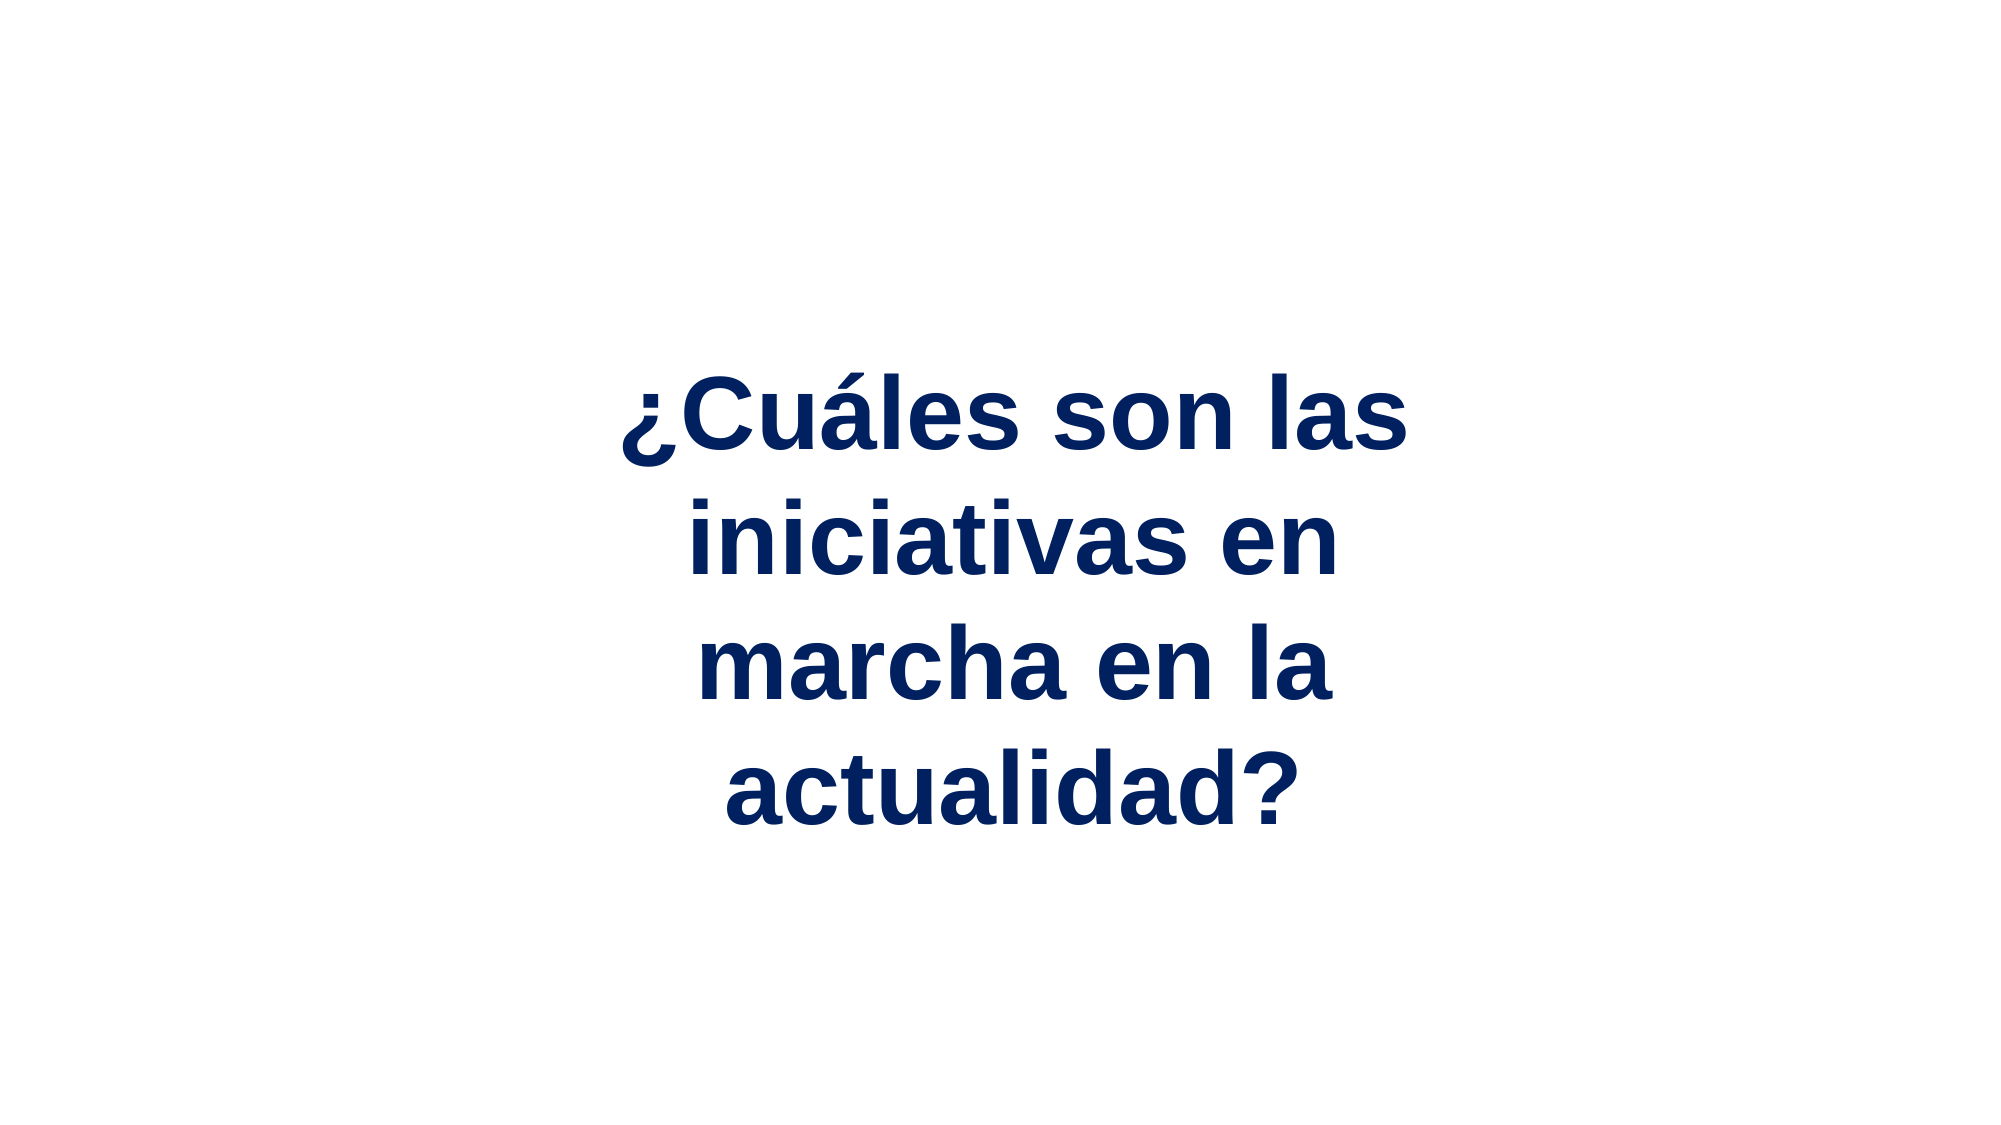

¿Cuáles son las iniciativas en marcha en la actualidad?